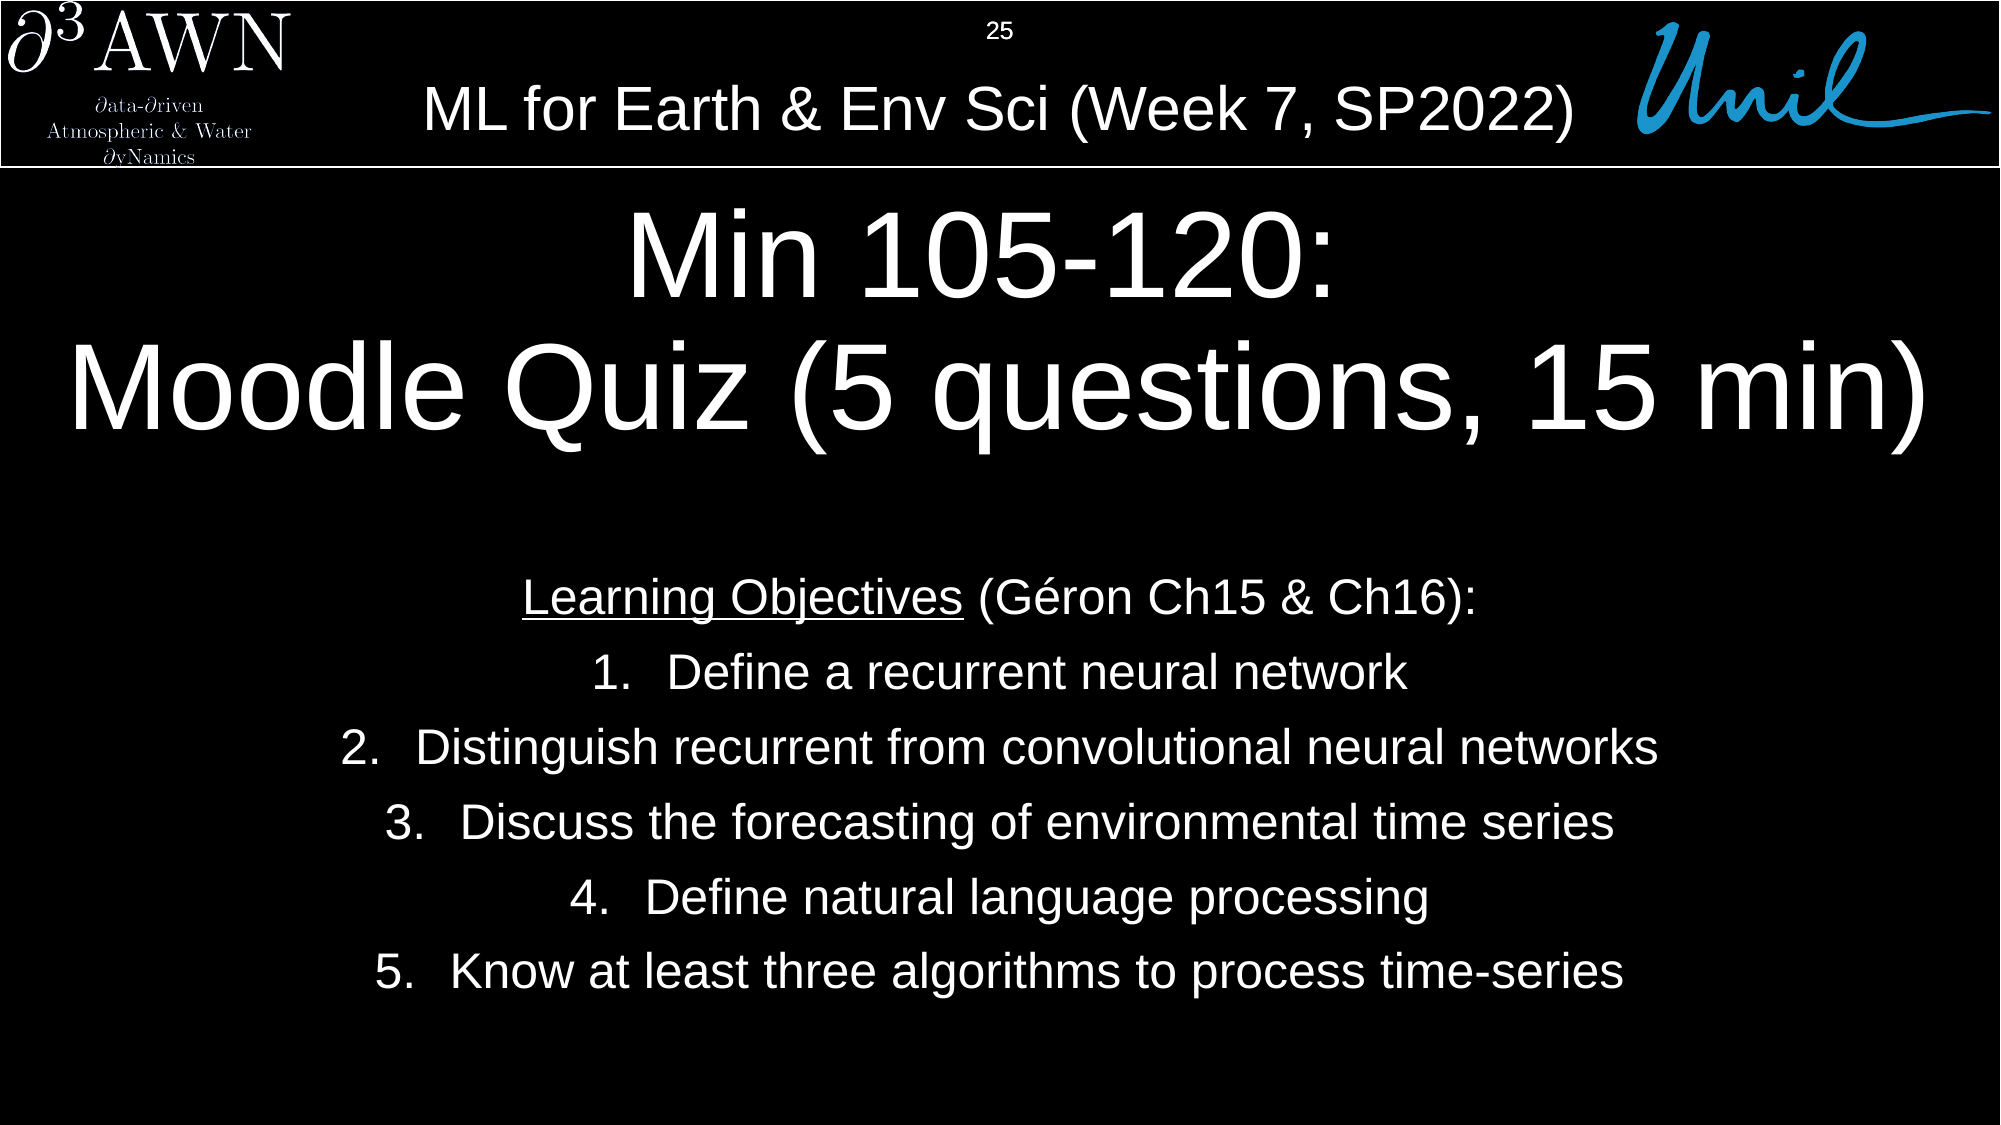

25
# Min 105-120: Moodle Quiz (5 questions, 15 min)
Learning Objectives (Géron Ch15 & Ch16):
Define a recurrent neural network
Distinguish recurrent from convolutional neural networks
Discuss the forecasting of environmental time series
Define natural language processing
Know at least three algorithms to process time-series